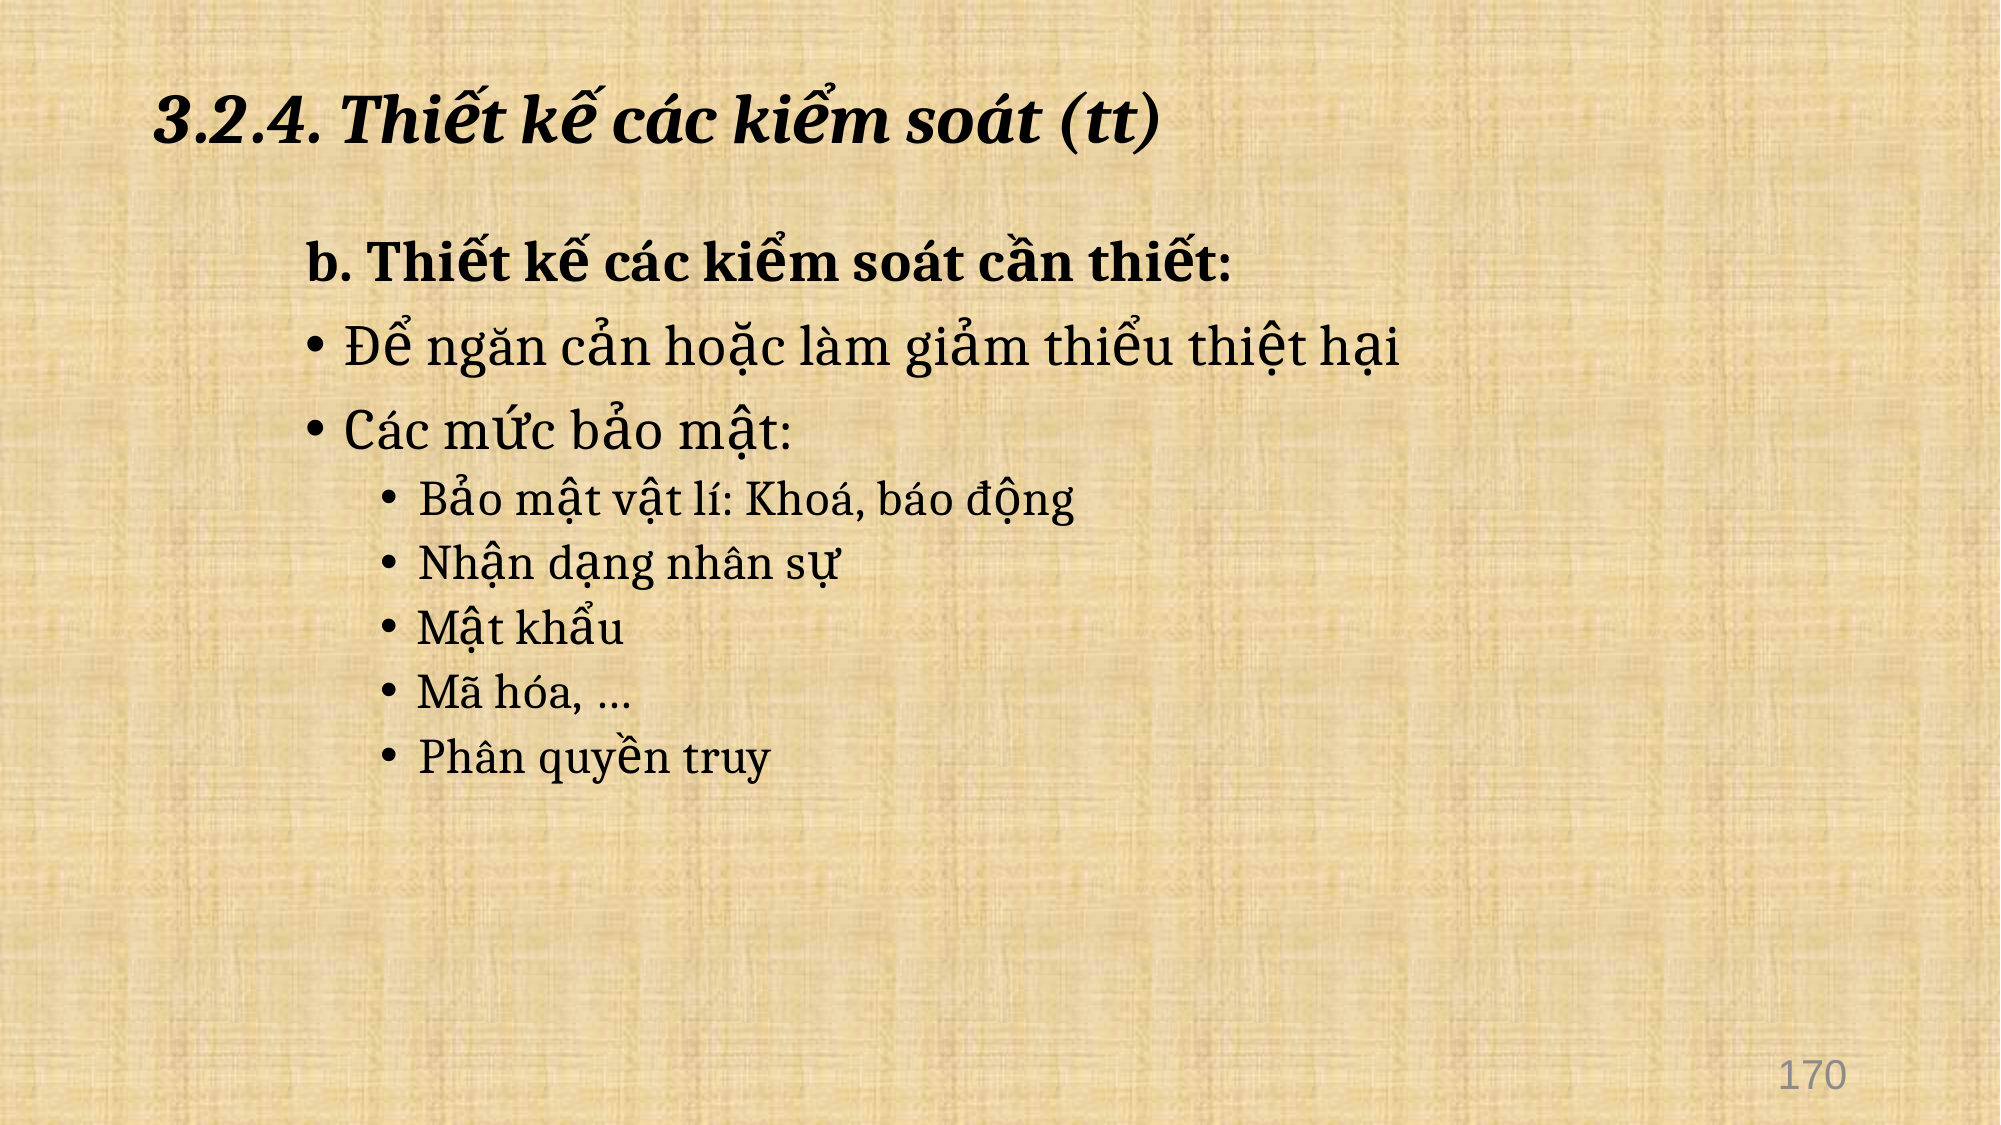

# 3.2.4. Thiết kế các kiểm soát (tt)
b. Thiết kế các kiểm soát cần thiết:
Để ngăn cản hoặc làm giảm thiểu thiệt hại
Các mức bảo mật:
Bảo mật vật lí: Khoá, báo động
Nhận dạng nhân sự
Mật khẩu
Mã hóa, …
Phân quyền truy
170